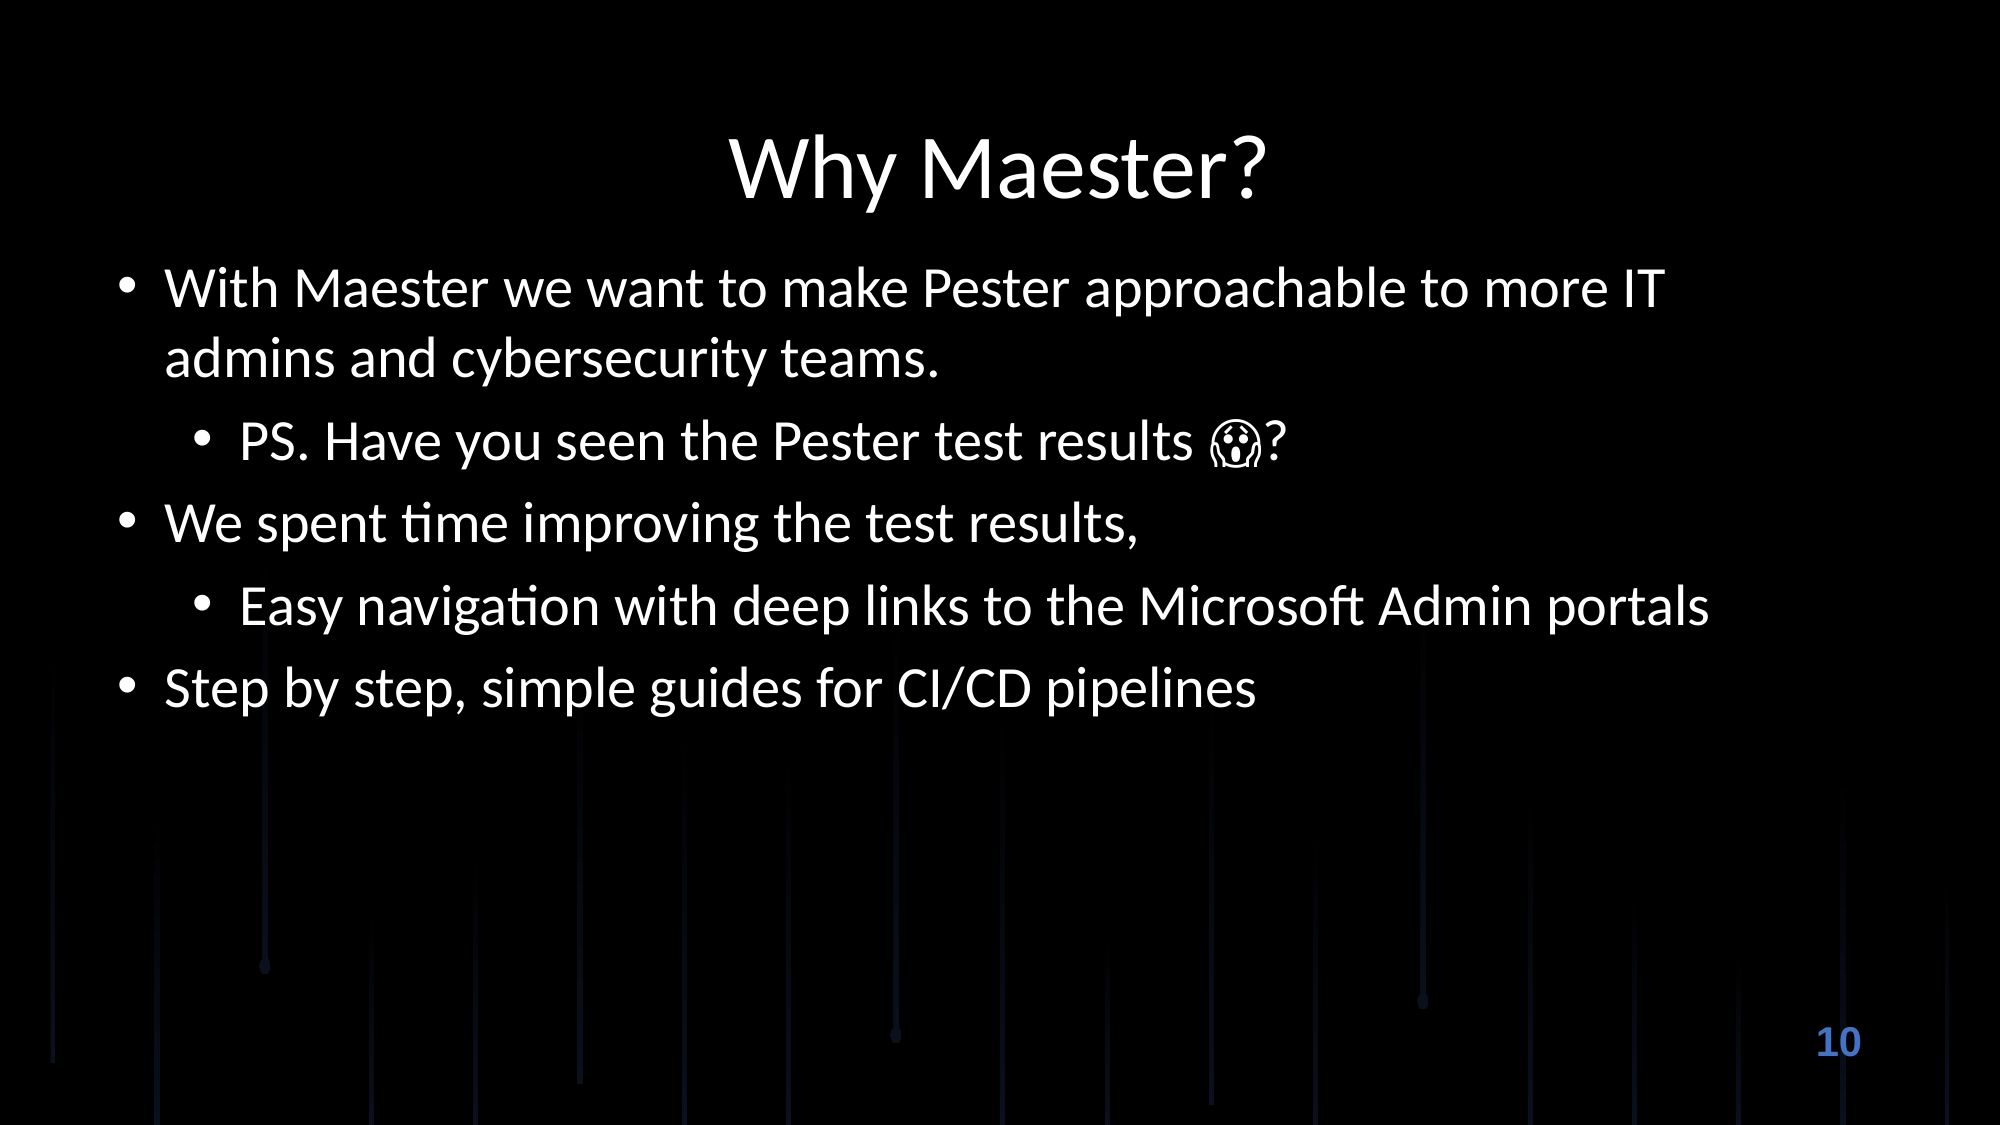

# Why Maester?
With Maester we want to make Pester approachable to more IT admins and cybersecurity teams.
PS. Have you seen the Pester test results 😱?
We spent time improving the test results,
Easy navigation with deep links to the Microsoft Admin portals
Step by step, simple guides for CI/CD pipelines